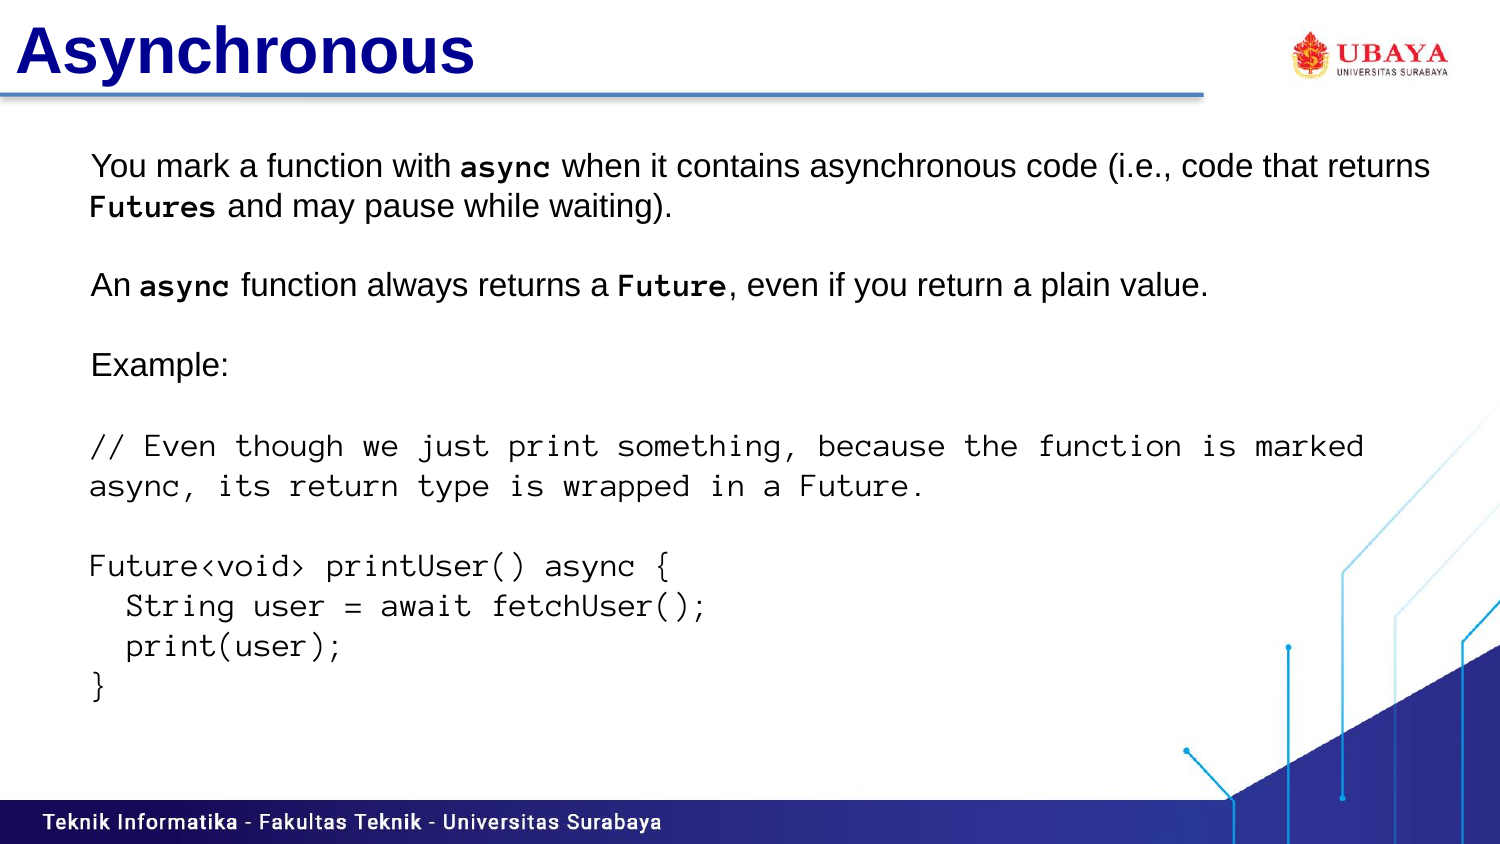

# Asynchronous

You mark a function with async when it contains asynchronous code (i.e., code that returns Futures and may pause while waiting).

An async function always returns a Future, even if you return a plain value.

Example:

// Even though we just print something, because the function is marked async, its return type is wrapped in a Future.
Future<void> printUser() async {
  String user = await fetchUser();
  print(user);
}